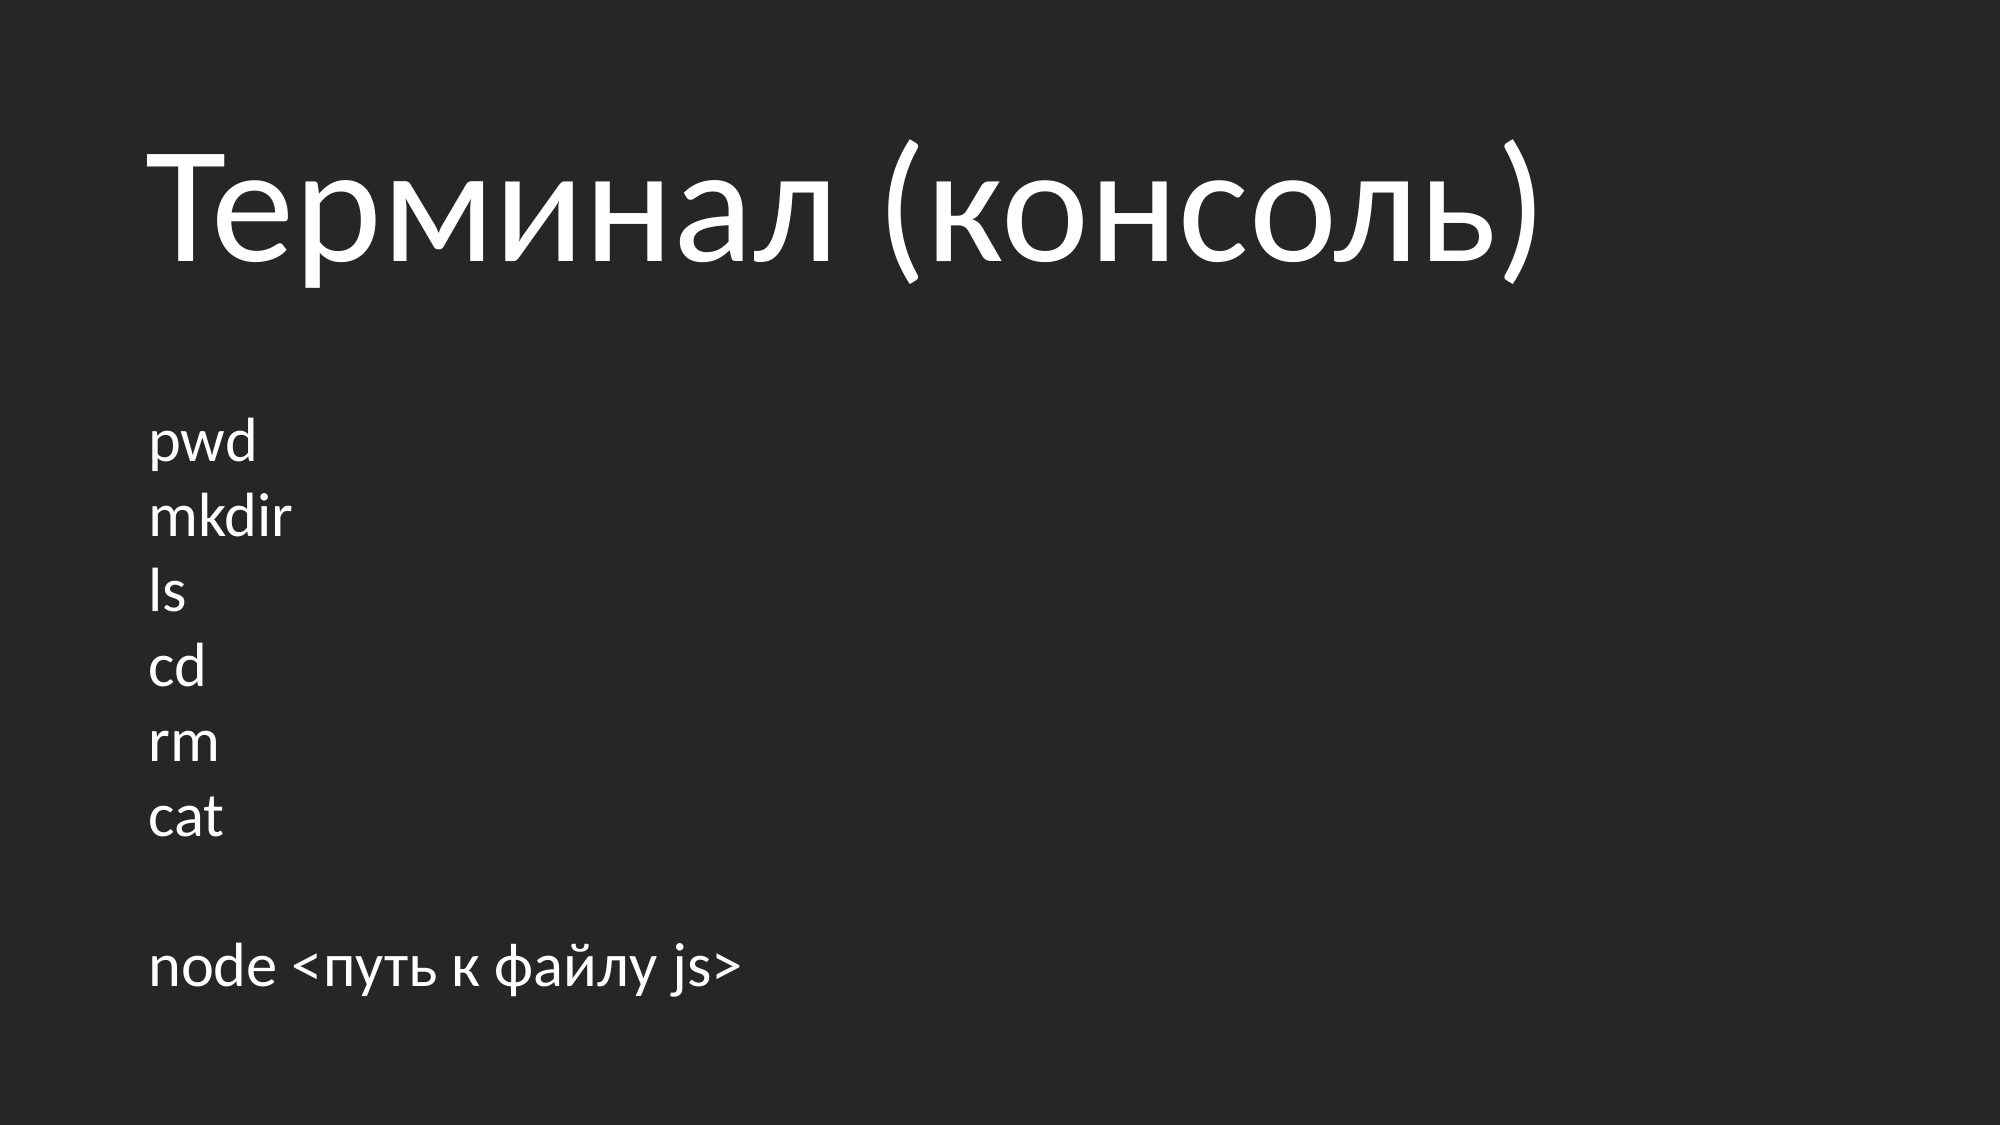

# Терминал (консоль)
pwd
mkdir
ls
cd
rm
cat

node <путь к файлу js>